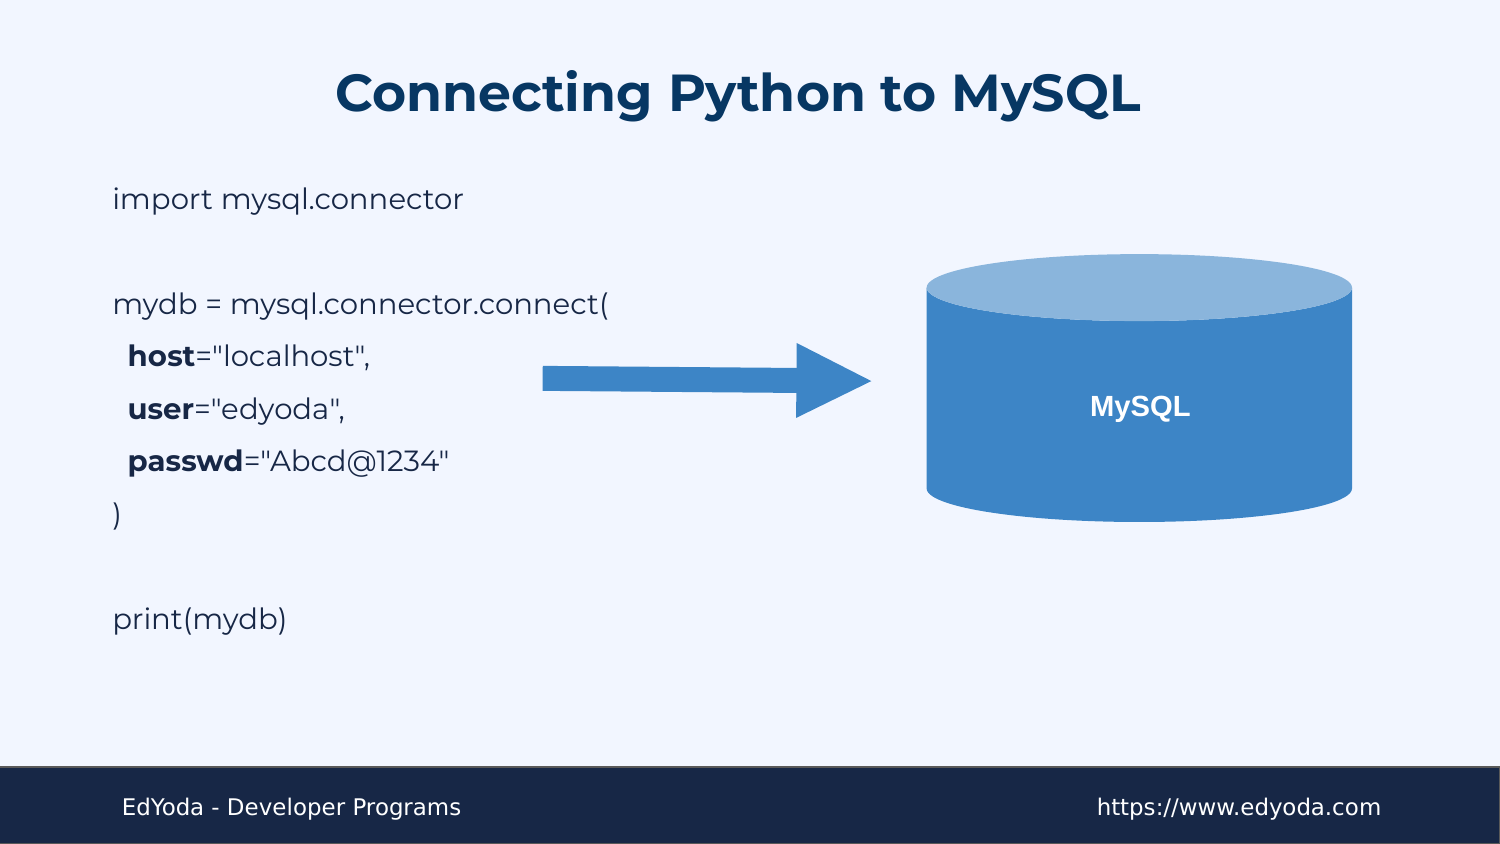

# Connecting Python to MySQL
import mysql.connector

mydb = mysql.connector.connect(
  host="localhost",
  user="edyoda",
  passwd="Abcd@1234"
)

print(mydb)

                  MySQL

EdYoda - Developer Programs
https://www.edyoda.com